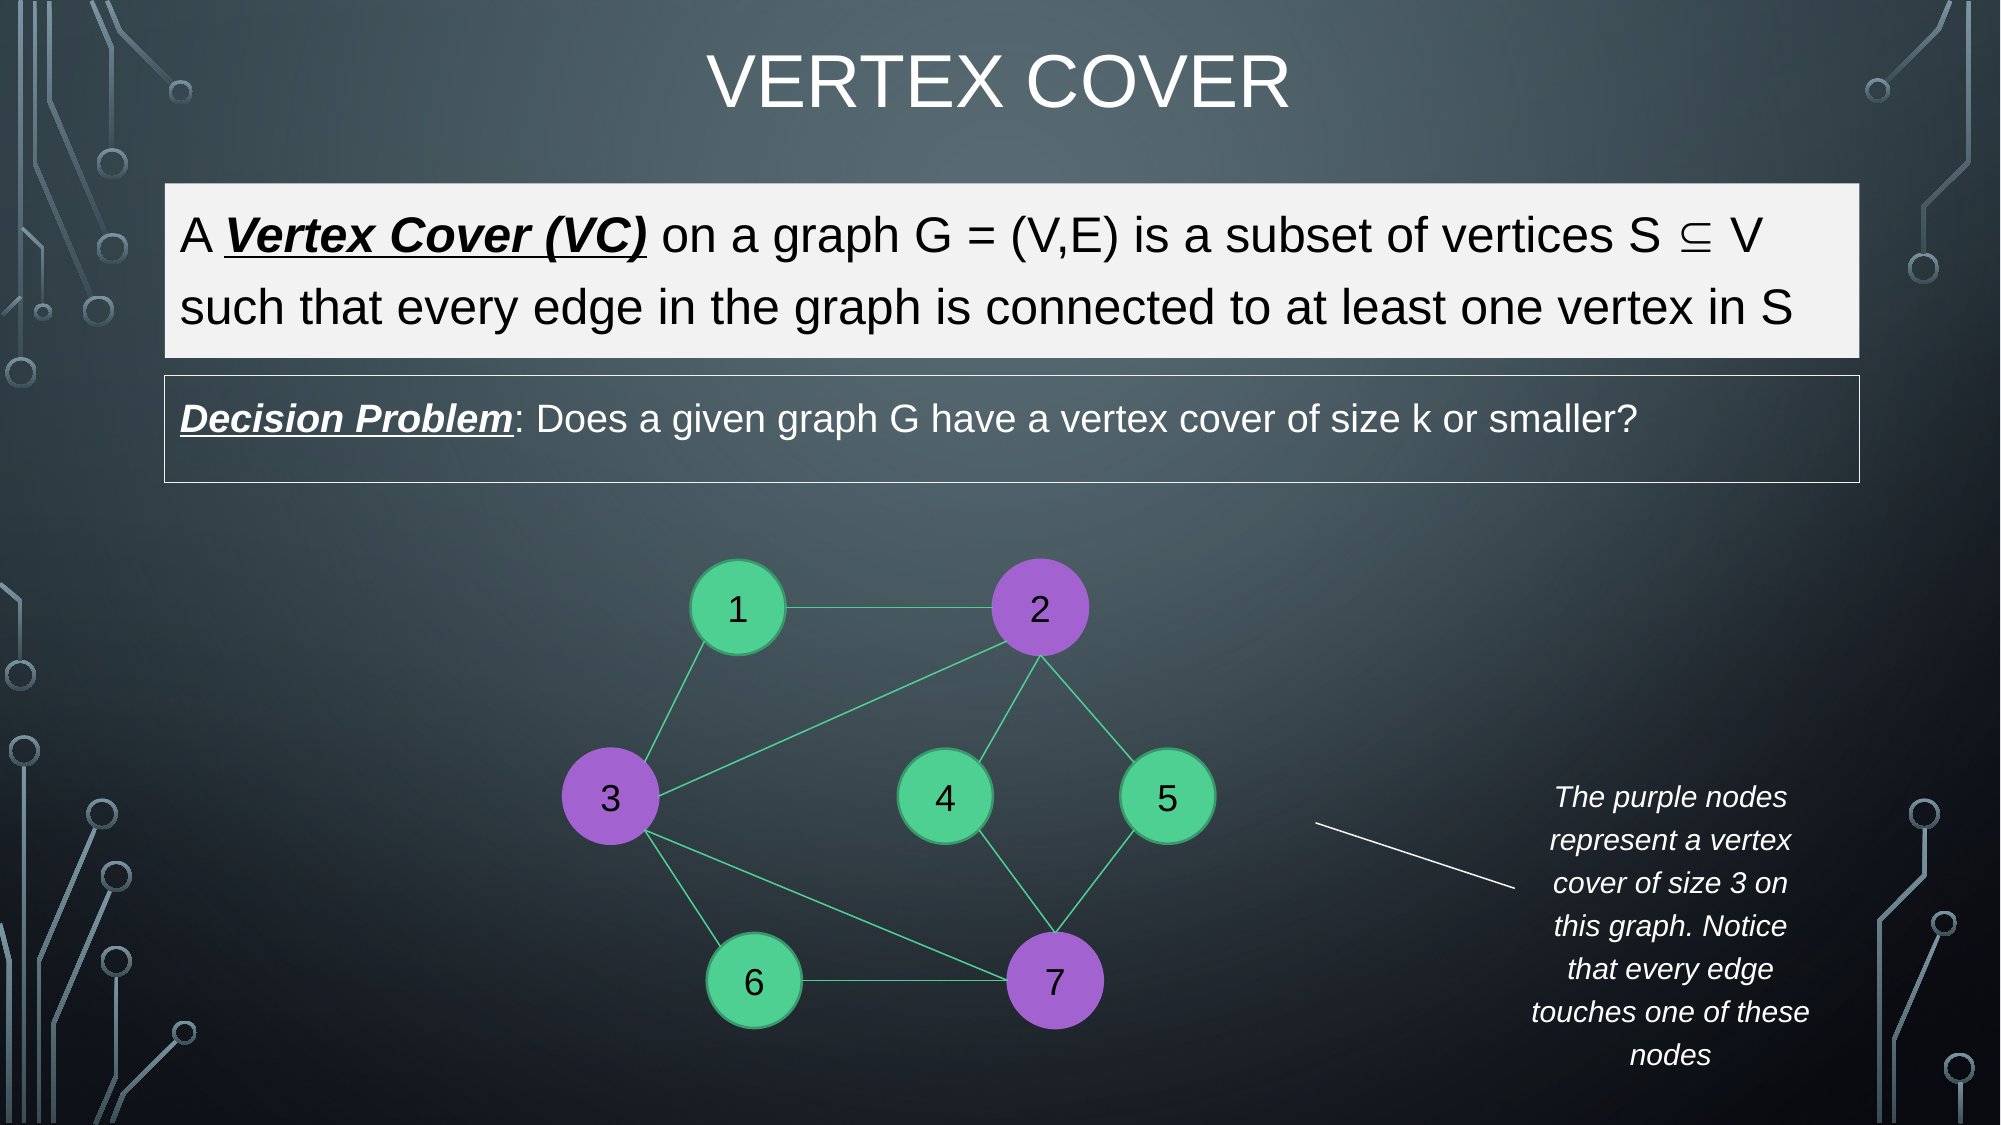

# Vertex Cover
A Vertex Cover (VC) on a graph G = (V,E) is a subset of vertices S ⊆ V such that every edge in the graph is connected to at least one vertex in S
Decision Problem: Does a given graph G have a vertex cover of size k or smaller?
1
2
3
4
5
6
7
The purple nodes represent a vertex cover of size 3 on this graph. Notice that every edge touches one of these nodes